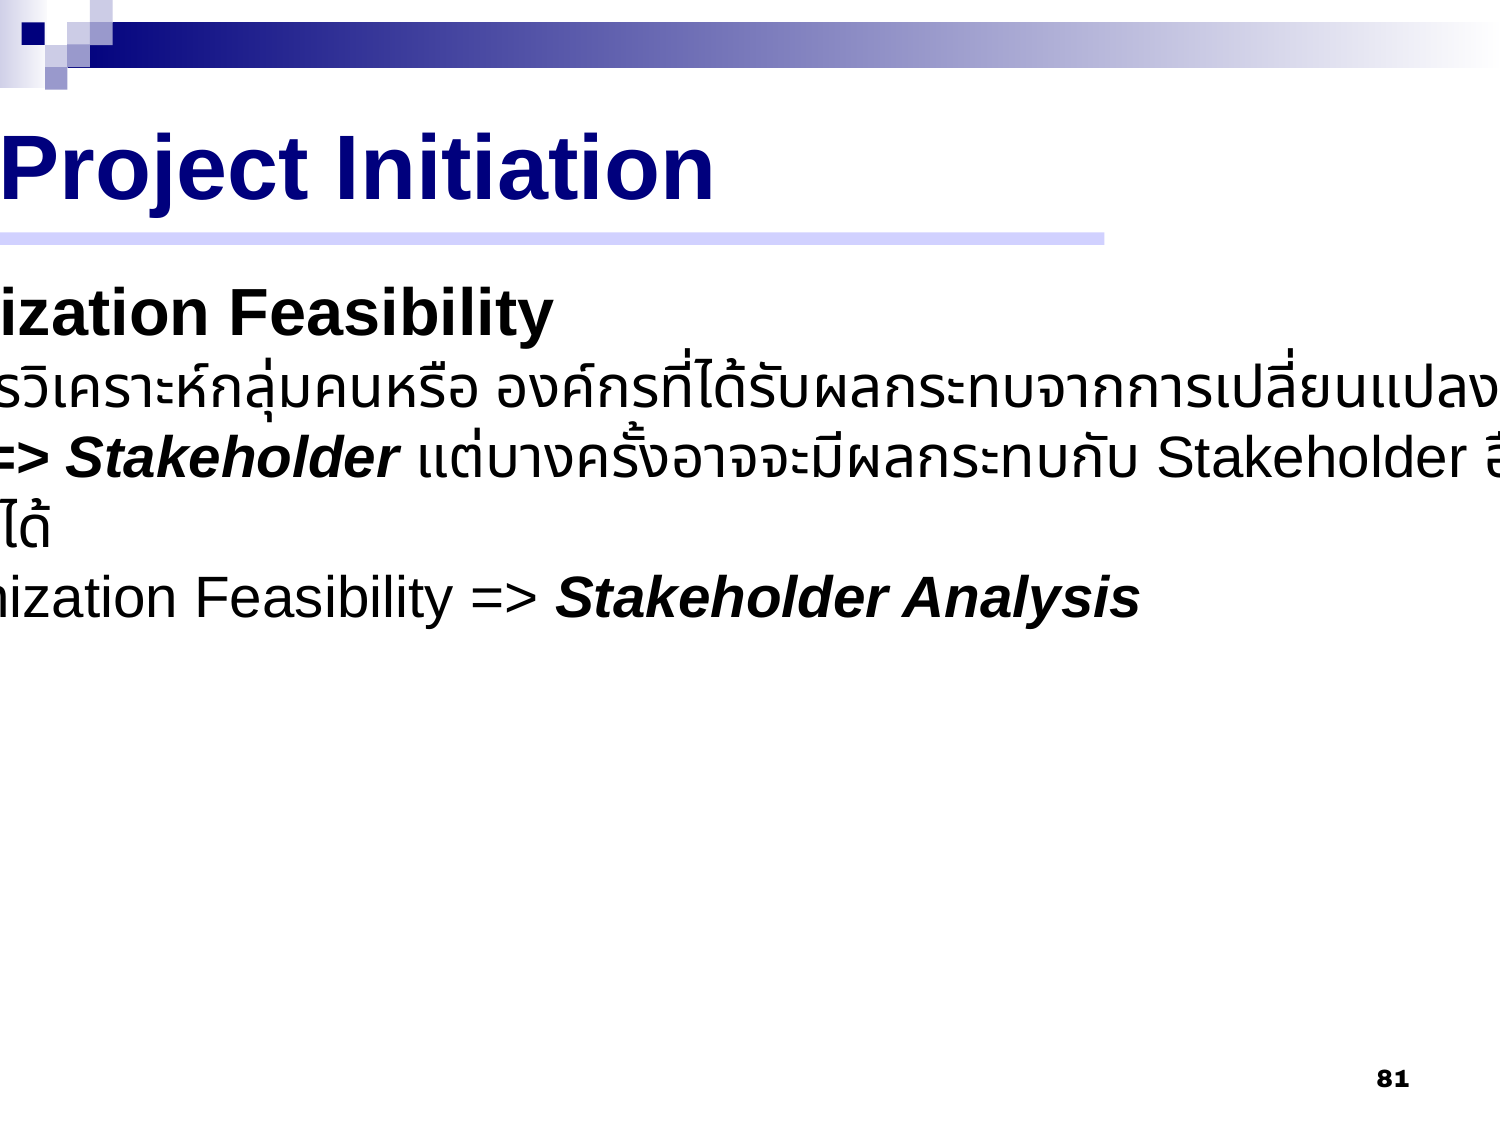

Project Initiation

(3)  Organization Feasibility
เป็นการวิเคราะห์กลุ่มคนหรือ องค์กรที่ได้รับผลกระทบจากการเปลี่ยนแปลง
	ระบบ => Stakeholder แต่บางครั้งอาจจะมีผลกระทบกับ Stakeholder อื่นๆ
         อีกก็ได้
Organization Feasibility => Stakeholder Analysis
81